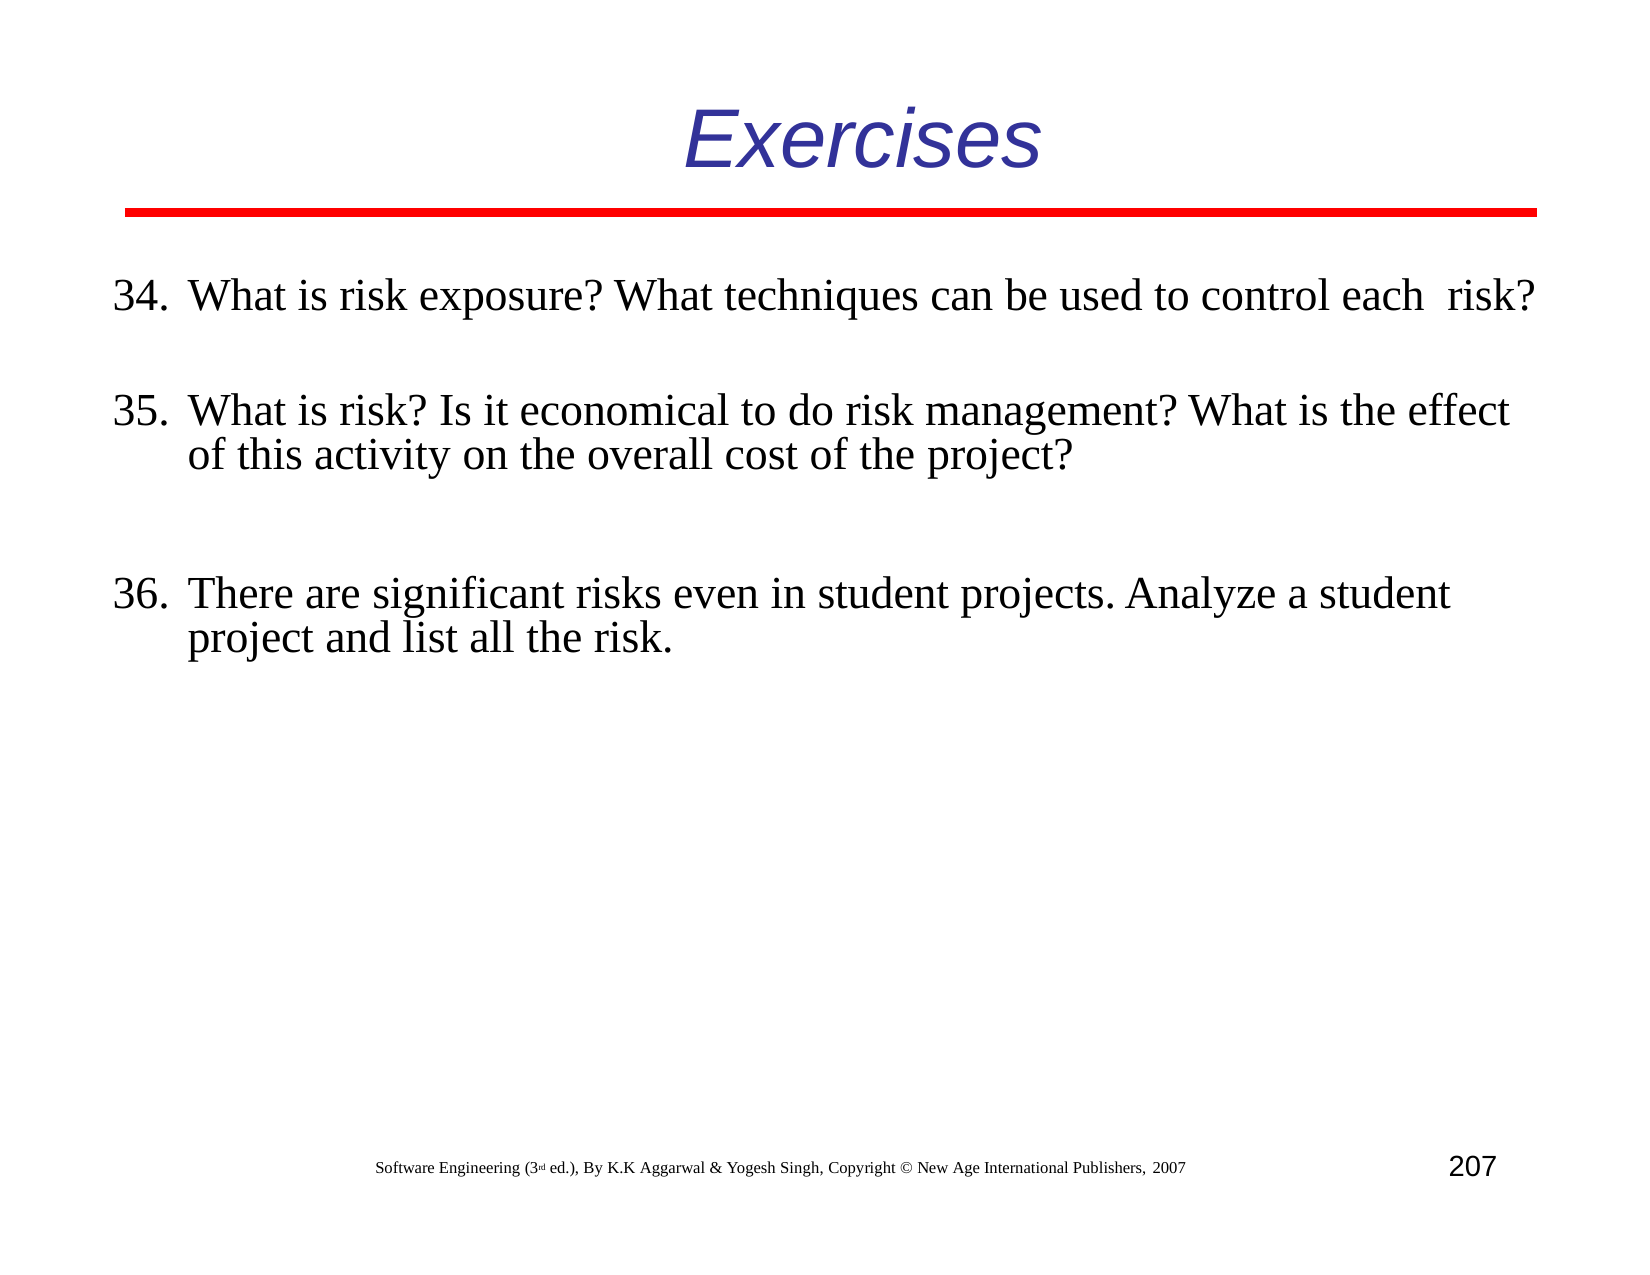

# Exercises

What is risk exposure? What techniques can be used to control each  risk?

What is risk? Is it economical to do risk management? What is the effect  of this activity on the overall cost of the project?

There are significant risks even in student projects. Analyze a student  project and list all the risk.
207
Software Engineering (3rd  ed.), By K.K Aggarwal & Yogesh Singh, Copyright © New Age International Publishers, 2007